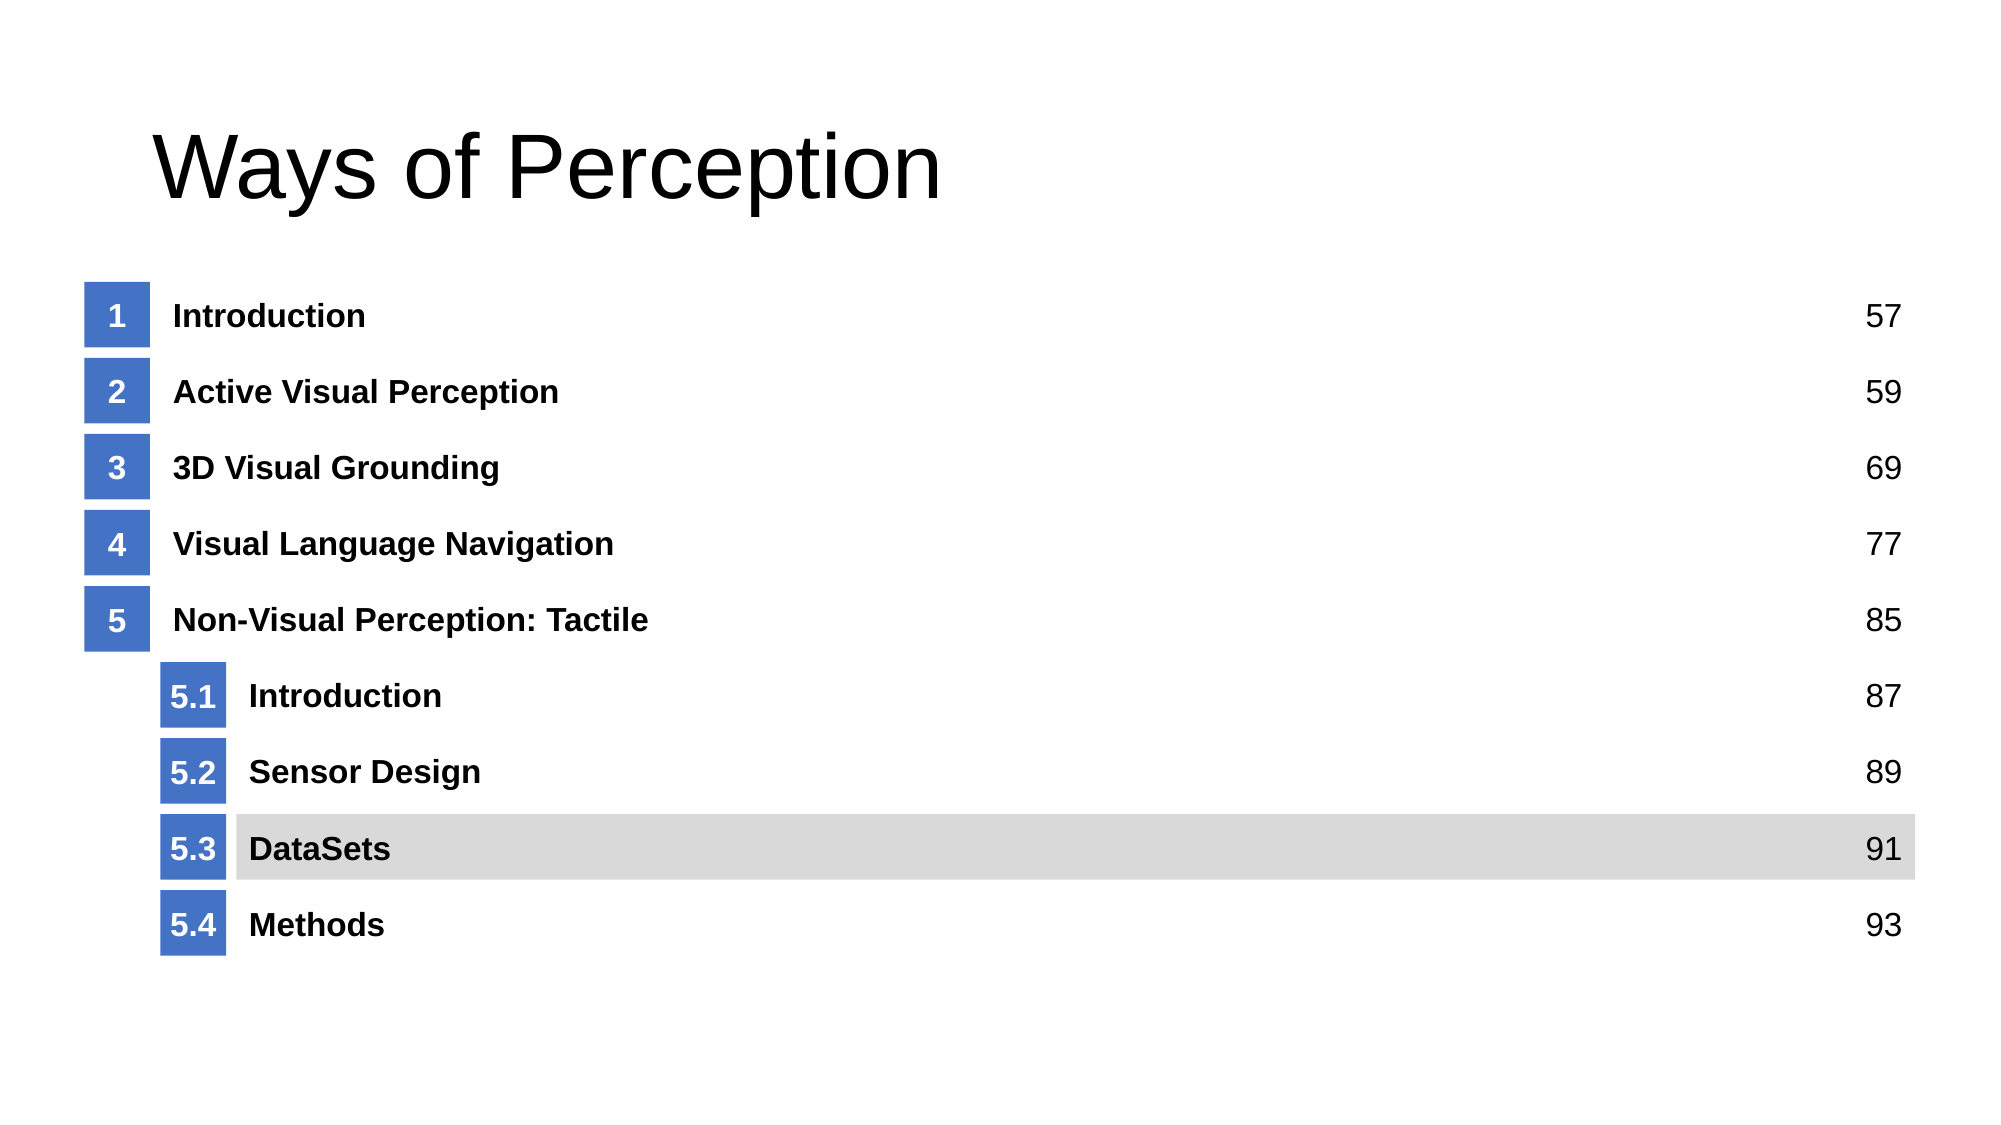

# Ways of Perception
1
Introduction
57
2
Active Visual Perception
59
3
3D Visual Grounding
69
4
Visual Language Navigation
77
5
Non-Visual Perception: Tactile
85
5.1
Introduction
87
5.2
Sensor Design
89
5.3

DataSets
91
5.4
Methods
93